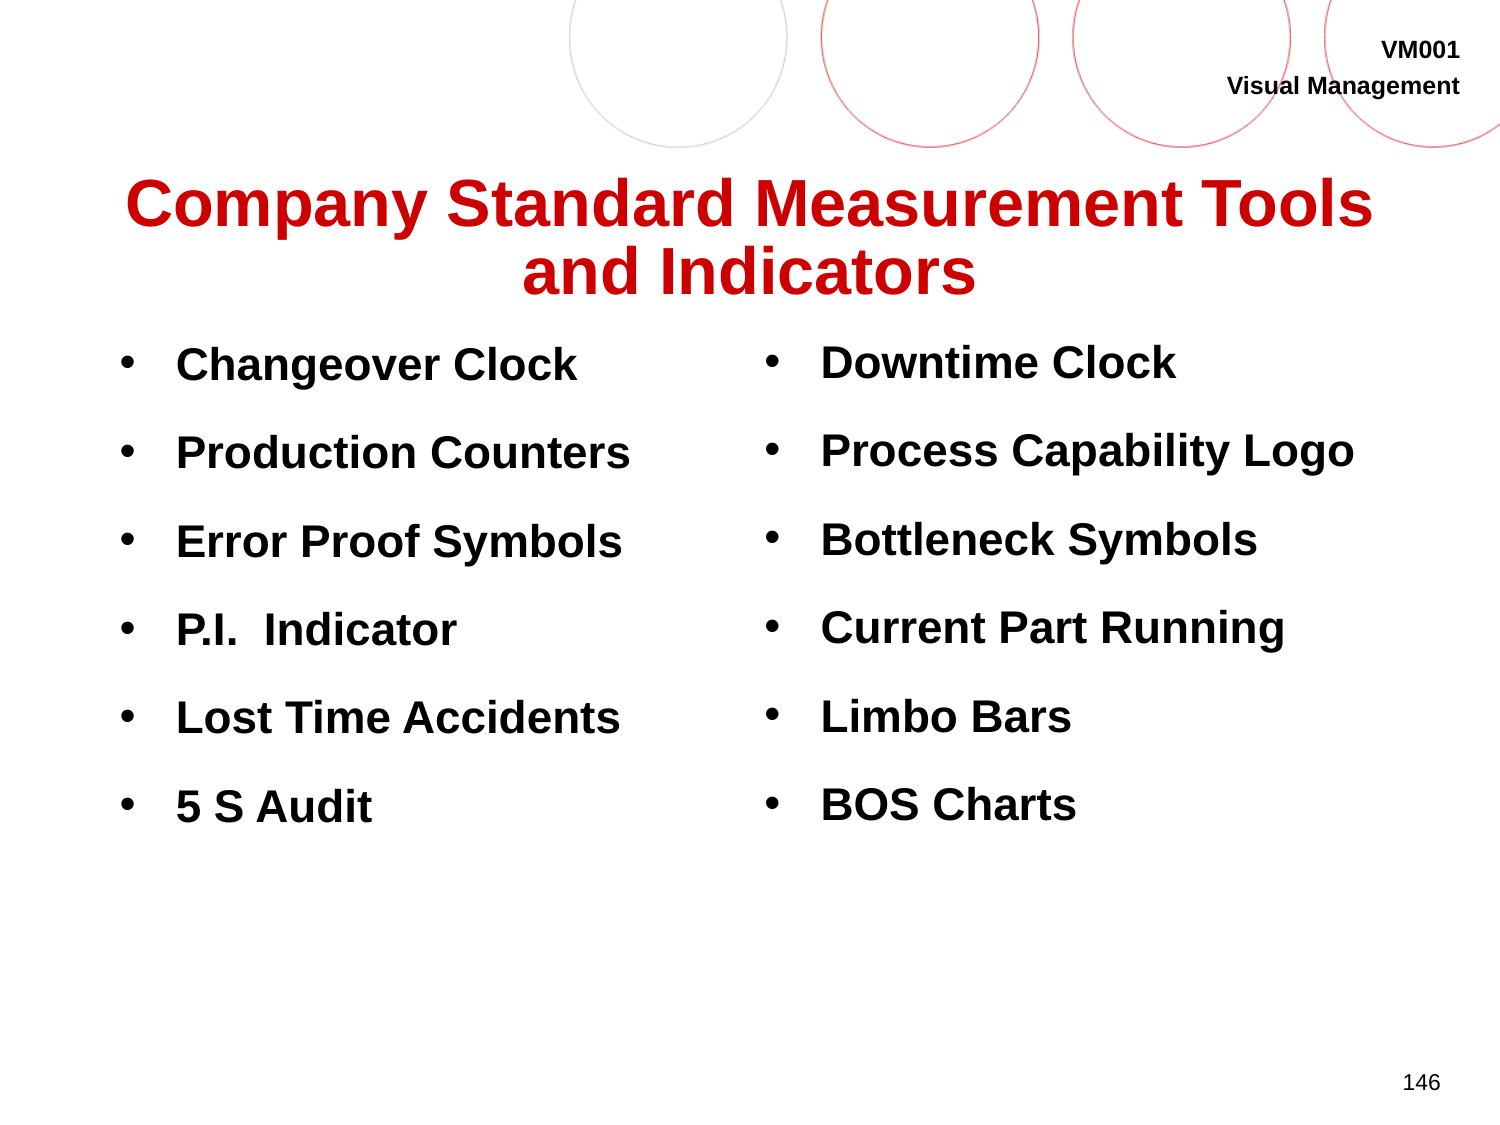

# Company Standard Measurement Tools and Indicators
Downtime Clock
Process Capability Logo
Bottleneck Symbols
Current Part Running
Limbo Bars
BOS Charts
Changeover Clock
Production Counters
Error Proof Symbols
P.I.  Indicator
Lost Time Accidents
5 S Audit